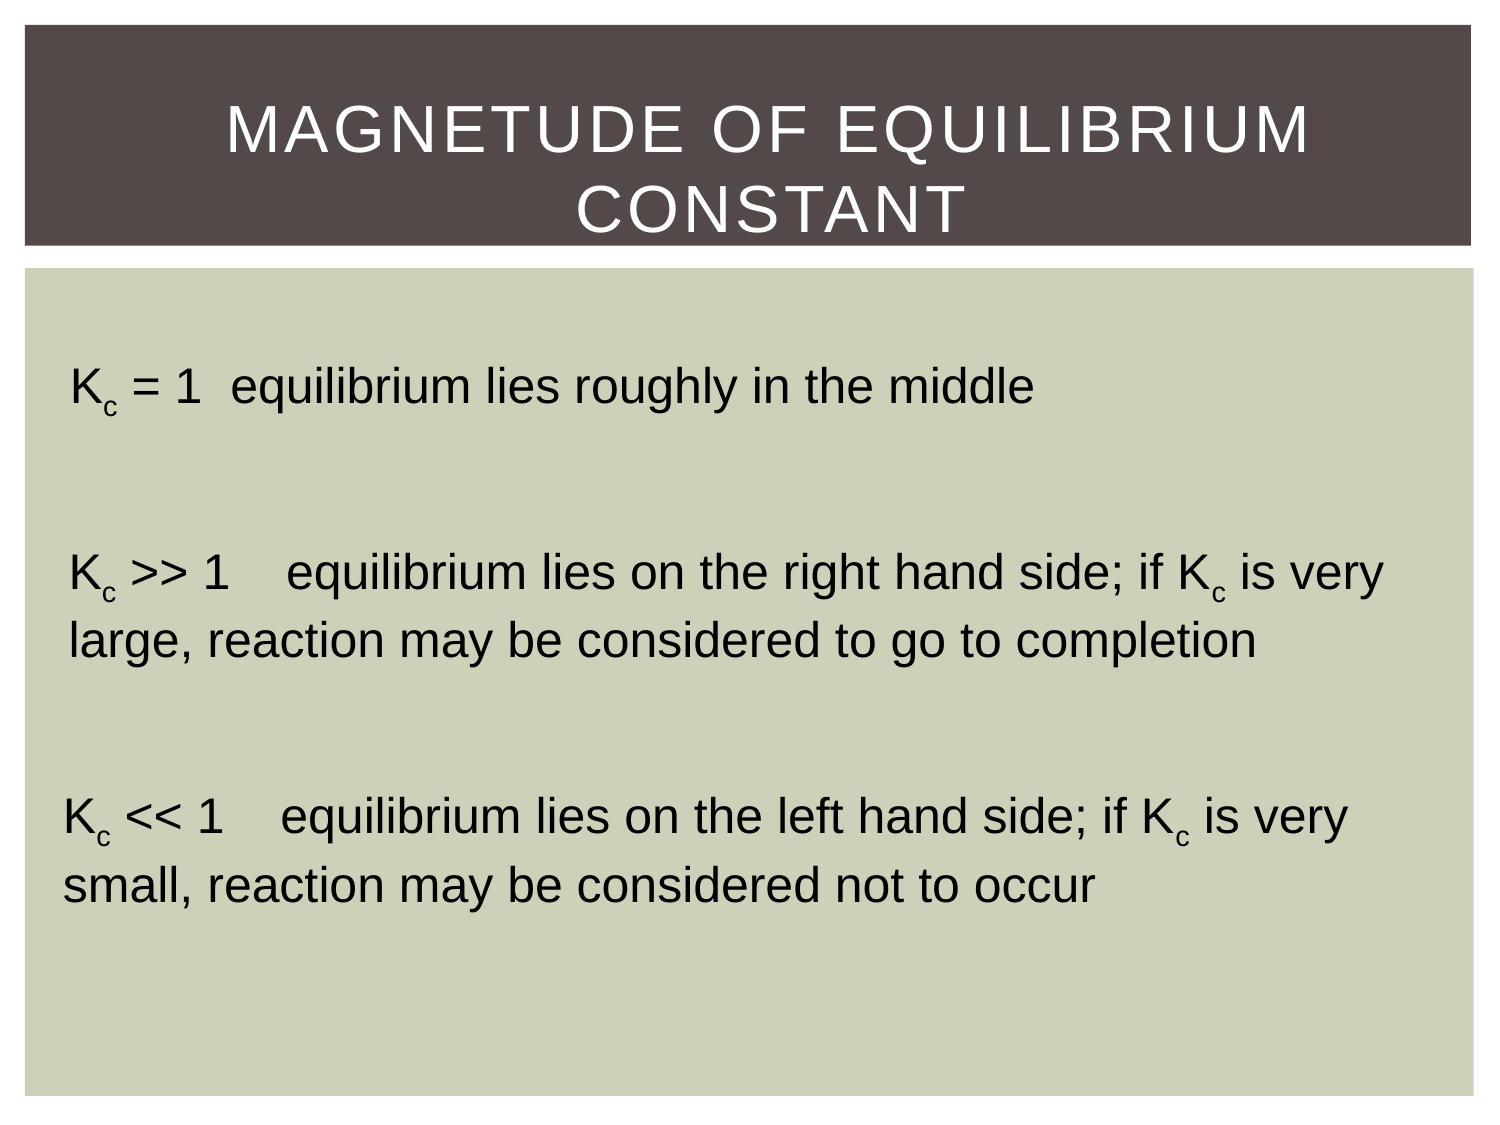

Magnetude of Equilibrium constant
Kc = 1  equilibrium lies roughly in the middle
Kc >> 1    equilibrium lies on the right hand side; if Kc is very large, reaction may be considered to go to completion
Kc << 1    equilibrium lies on the left hand side; if Kc is very small, reaction may be considered not to occur
42